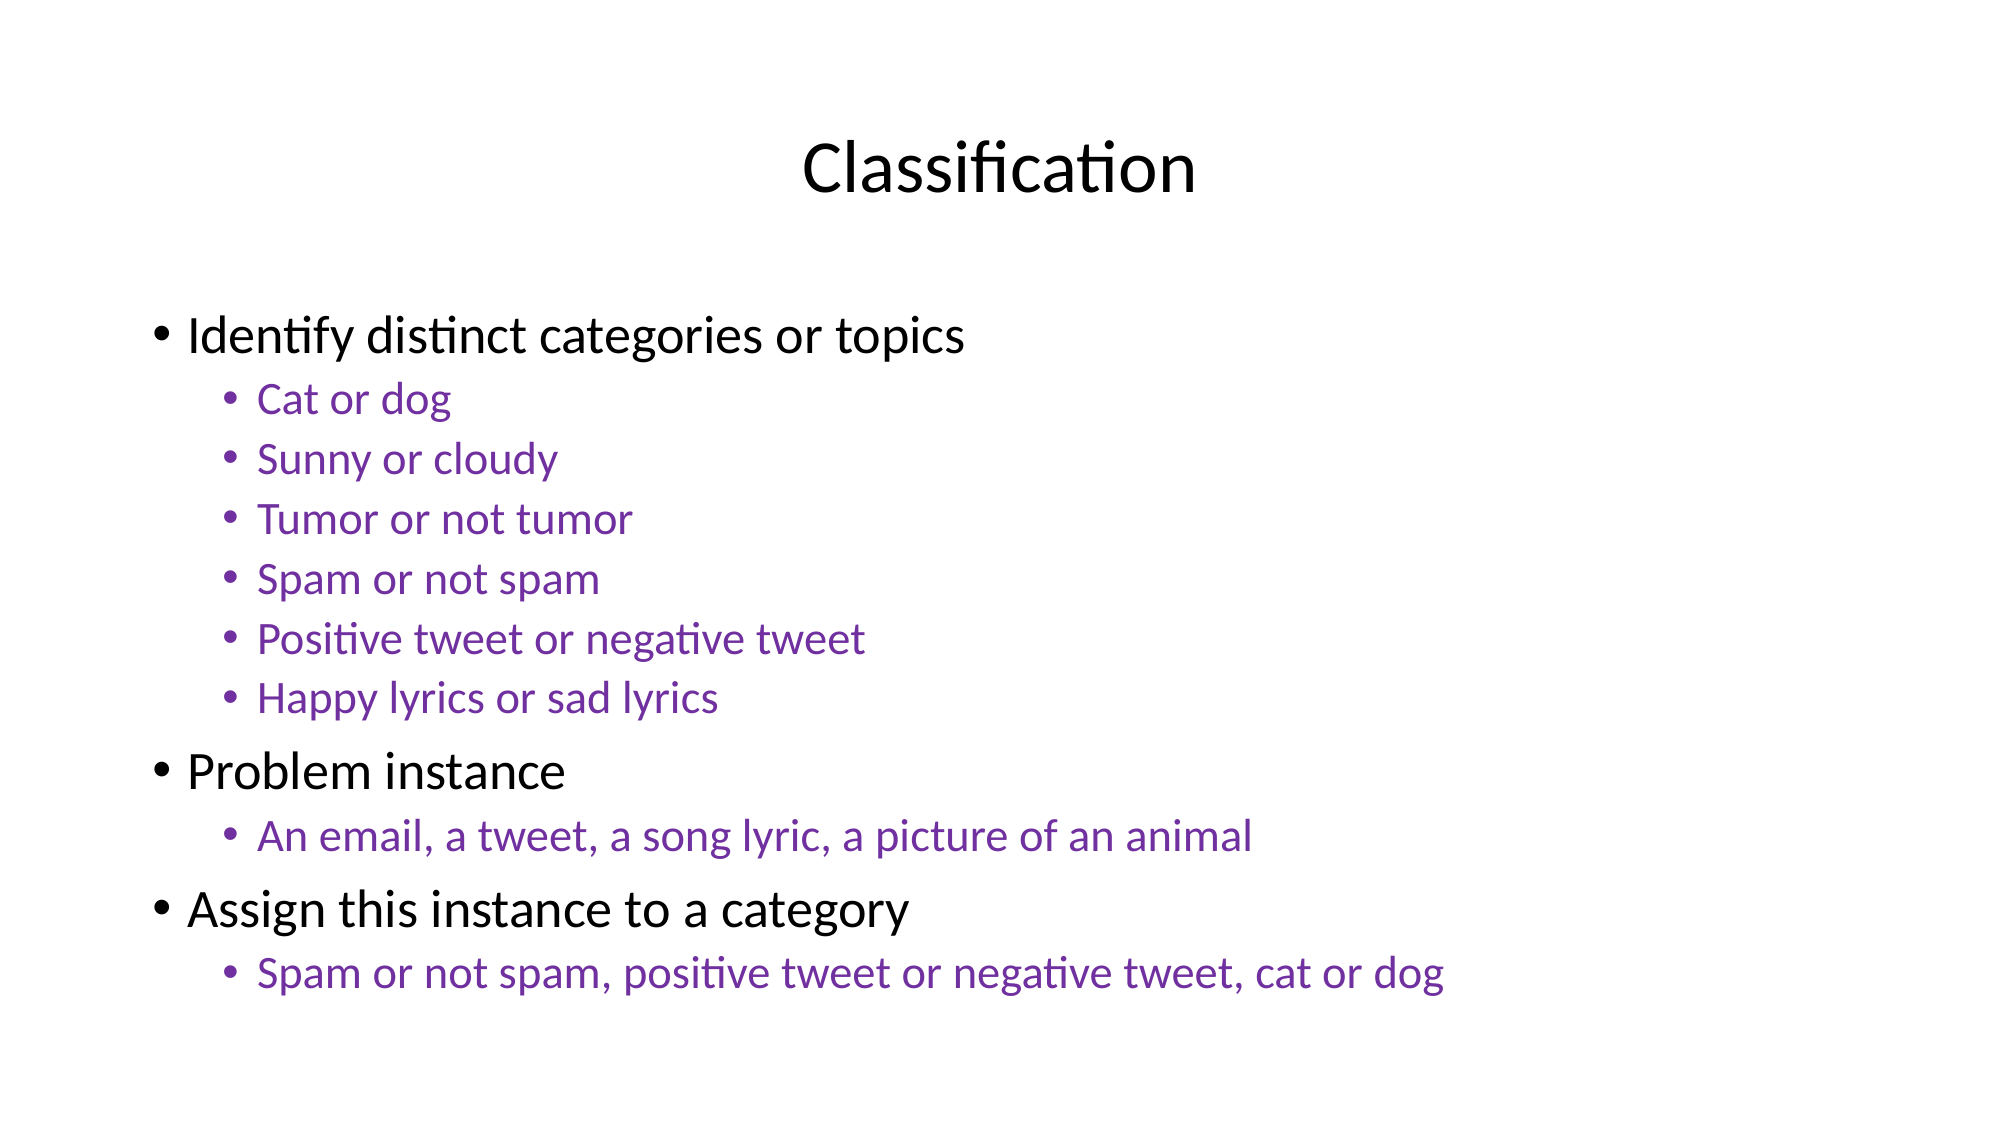

# Classification
Identify distinct categories or topics
Cat or dog
Sunny or cloudy
Tumor or not tumor
Spam or not spam
Positive tweet or negative tweet
Happy lyrics or sad lyrics
Problem instance
An email, a tweet, a song lyric, a picture of an animal
Assign this instance to a category
Spam or not spam, positive tweet or negative tweet, cat or dog